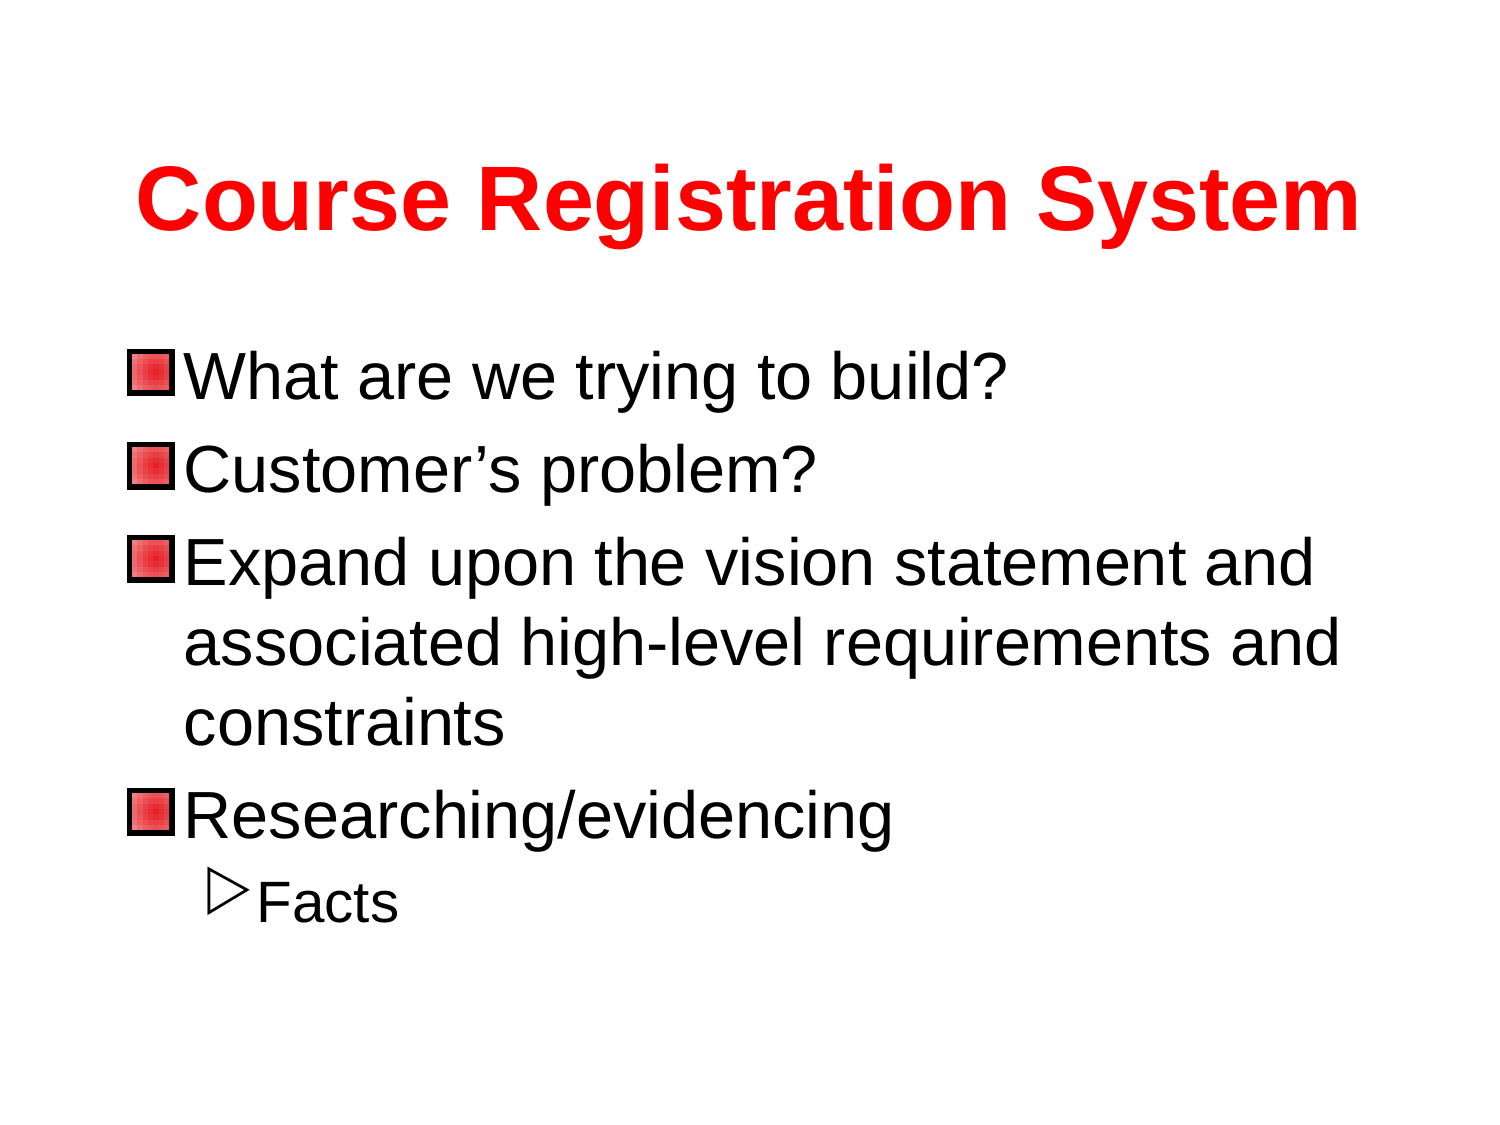

# Course Registration System
What are we trying to build?
Customer’s problem?
Expand upon the vision statement and associated high-level requirements and constraints
Researching/evidencing
Facts